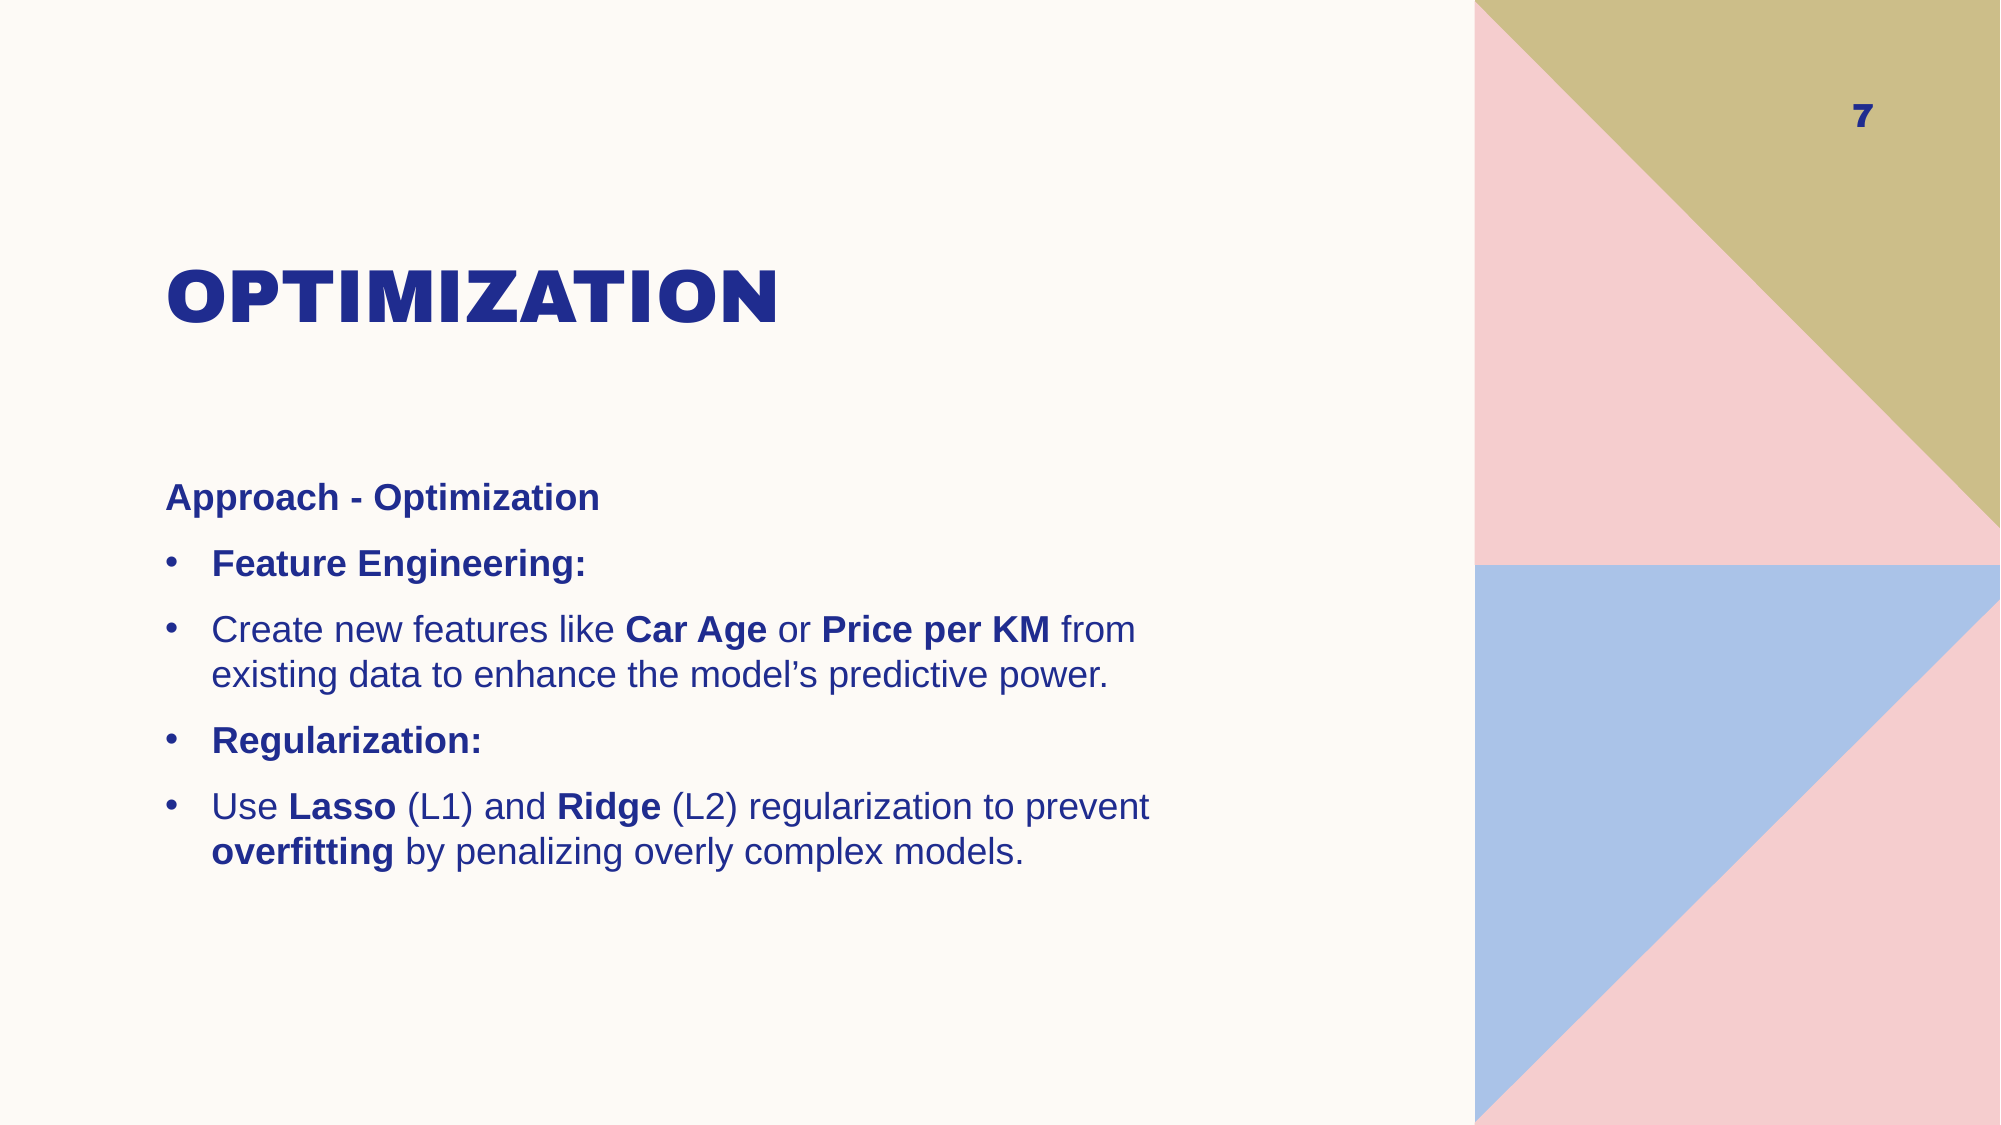

7
# Optimization
Approach - Optimization
Feature Engineering:
Create new features like Car Age or Price per KM from existing data to enhance the model’s predictive power.
Regularization:
Use Lasso (L1) and Ridge (L2) regularization to prevent overfitting by penalizing overly complex models.